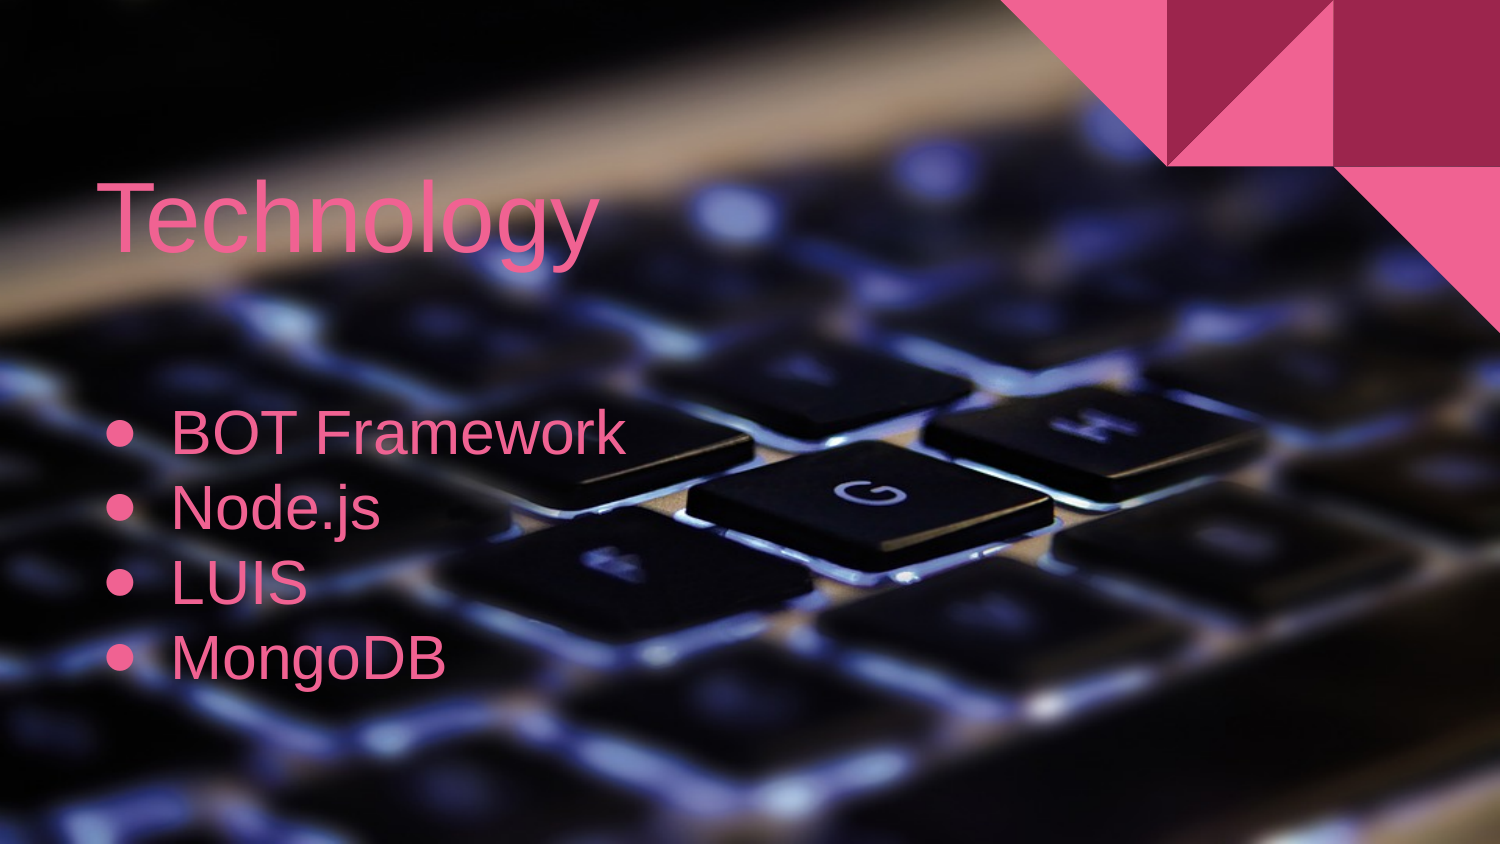

# Technology

BOT Framework
Node.js
LUIS
MongoDB